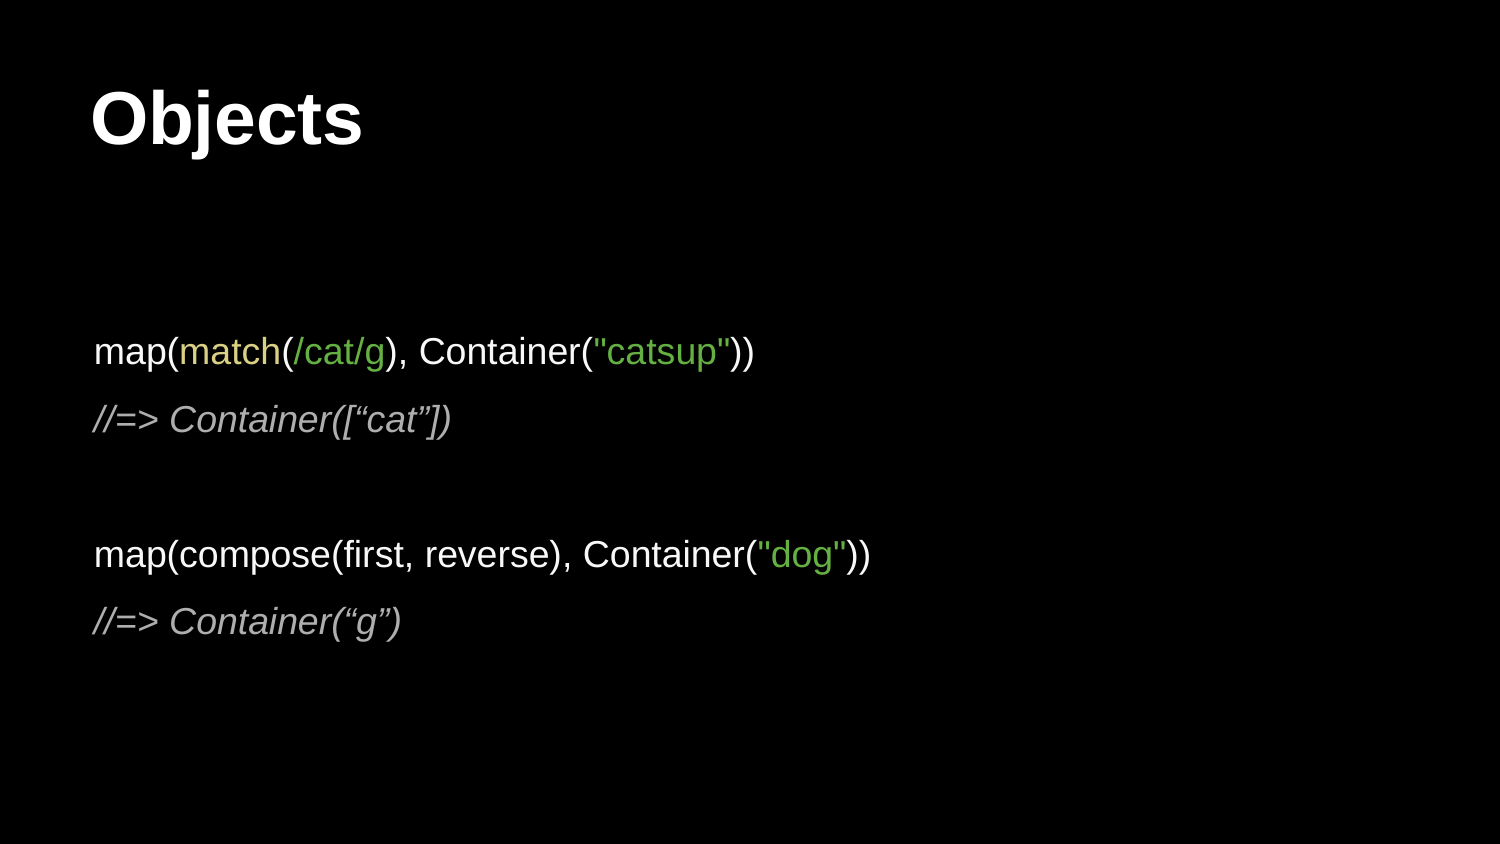

# Objects
map(match(/cat/g), Container("catsup"))
//=> Container([“cat”])

map(compose(first, reverse), Container("dog"))
//=> Container(“g”)